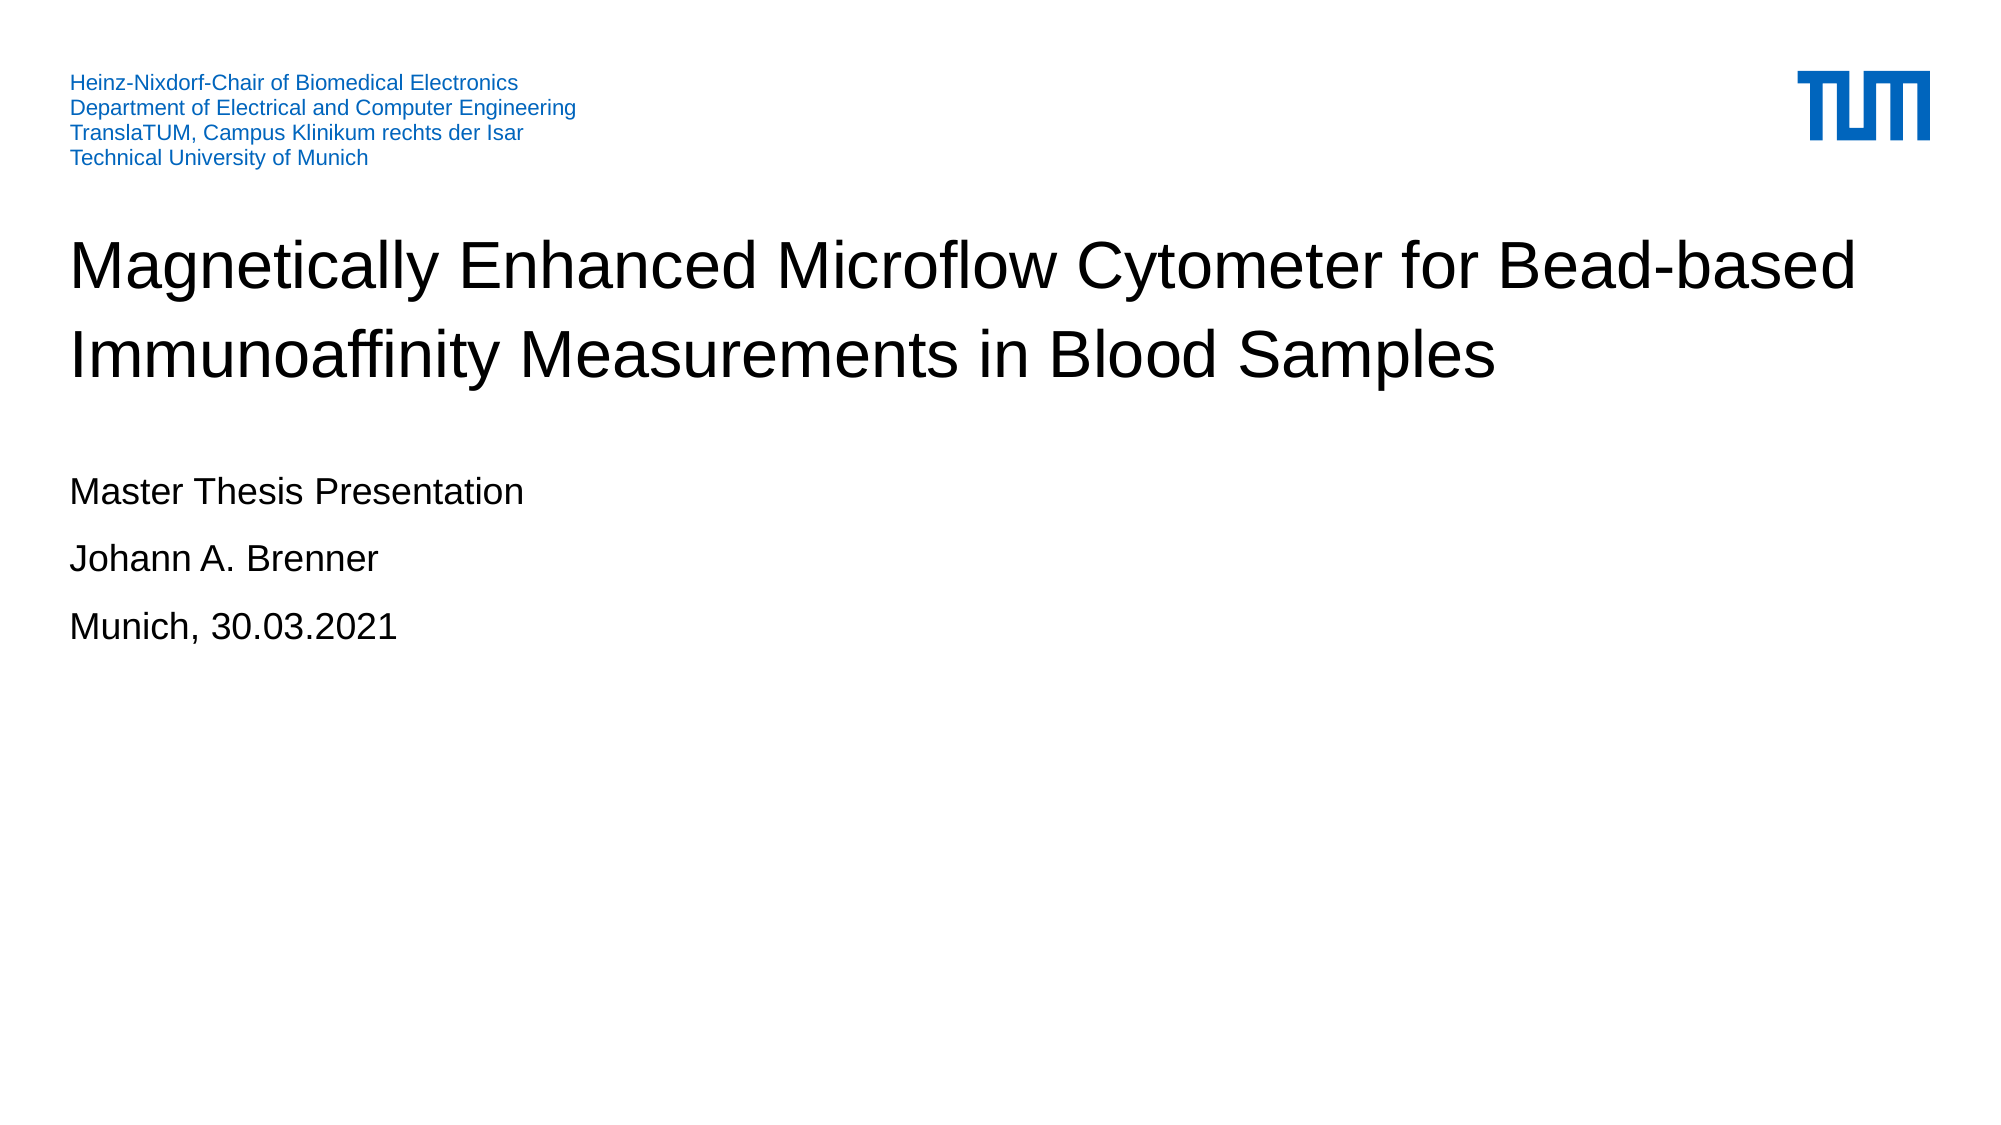

# Magnetically Enhanced Microflow Cytometer for Bead-based Immunoaffinity Measurements in Blood Samples
Master Thesis Presentation
Johann A. Brenner
Munich, 30.03.2021